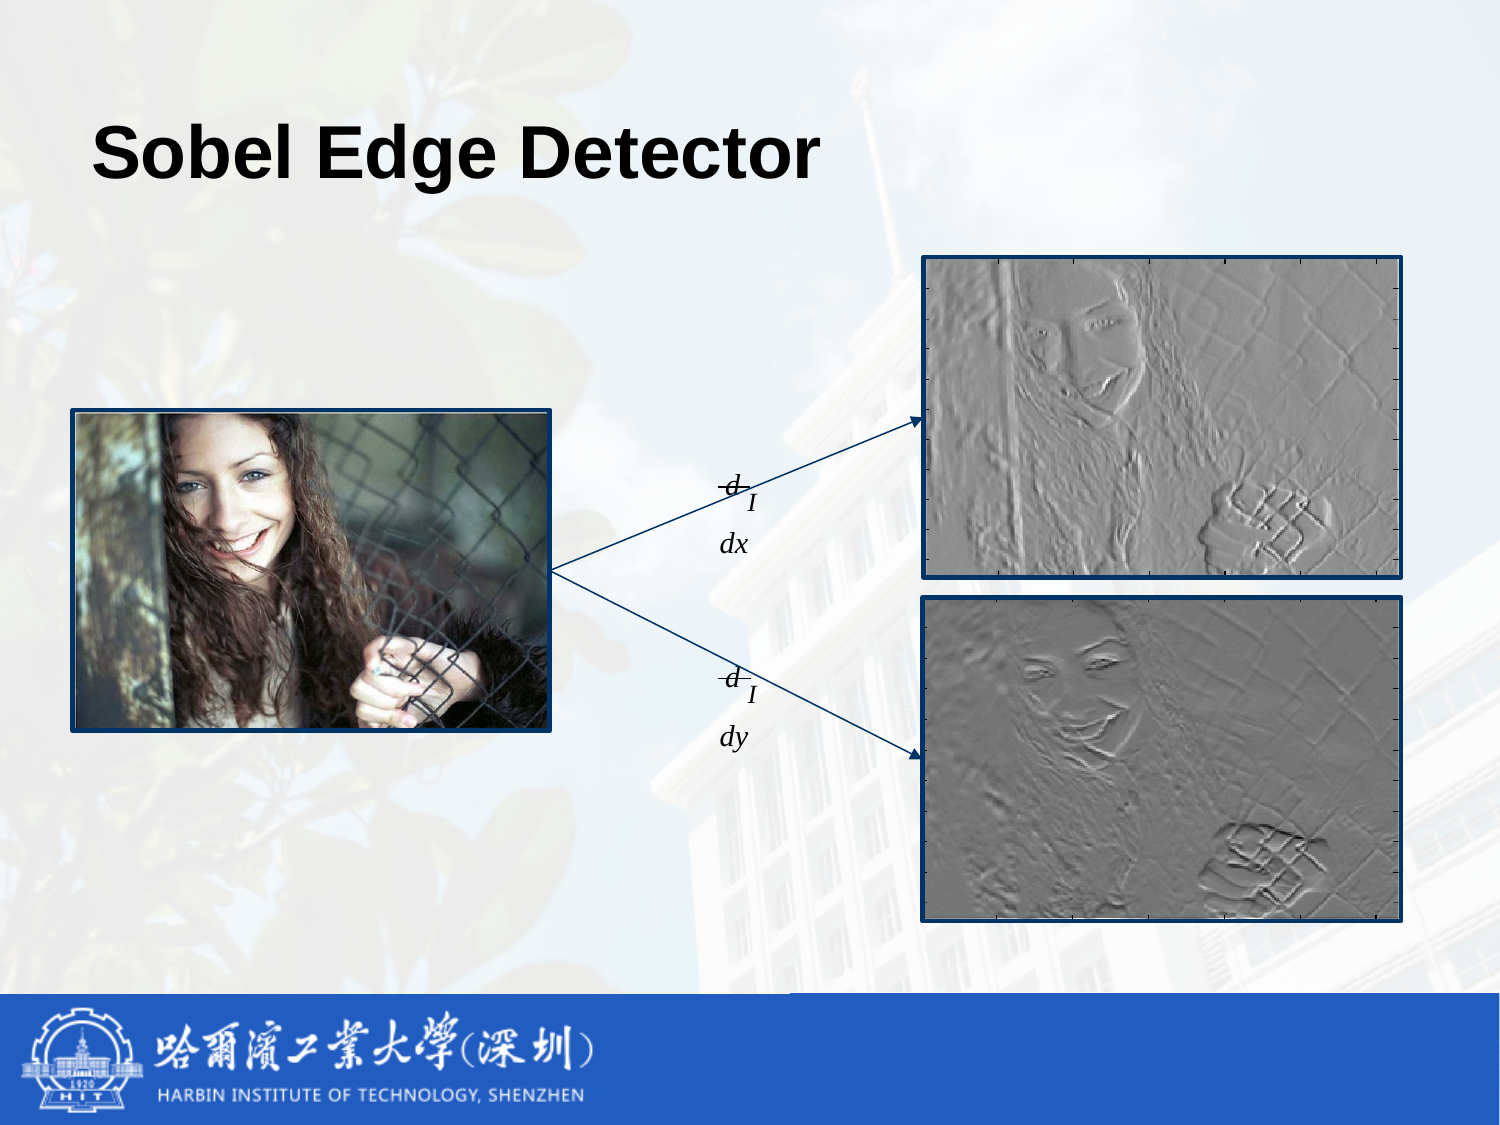

# Sobel Edge Detector

d I  dx

d I  dy